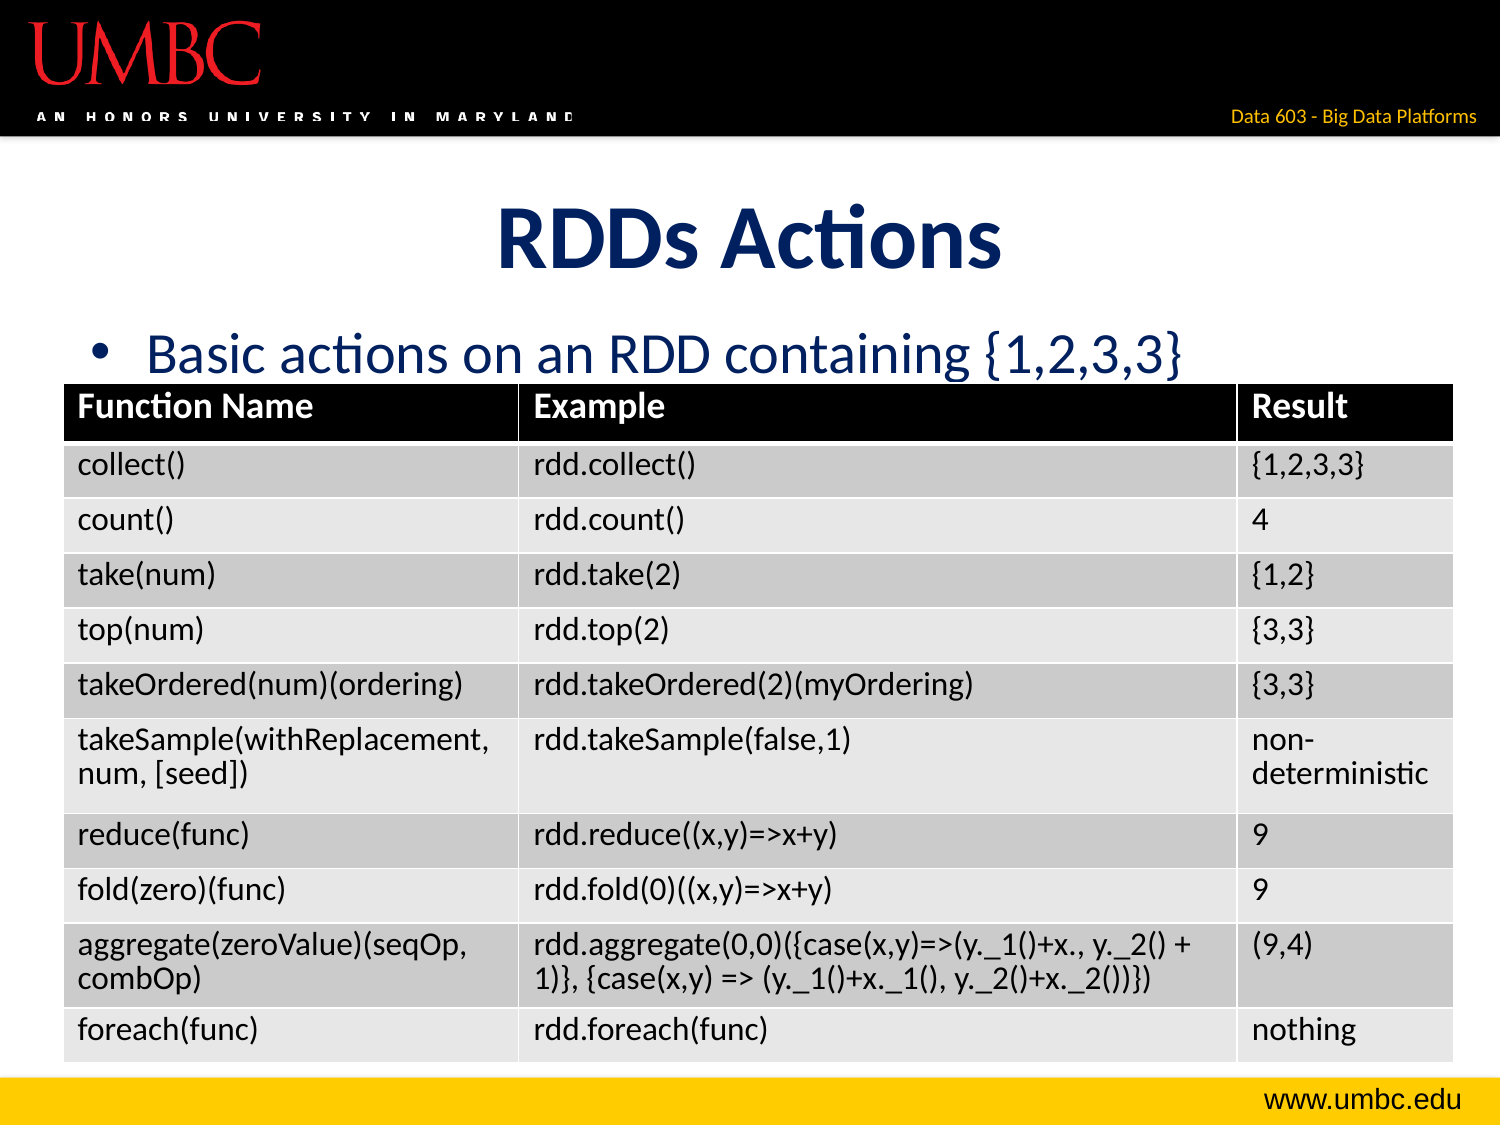

# RDDs Actions
Basic actions on an RDD containing {1,2,3,3}
| Function Name | Example | Result |
| --- | --- | --- |
| collect() | rdd.collect() | {1,2,3,3} |
| count() | rdd.count() | 4 |
| take(num) | rdd.take(2) | {1,2} |
| top(num) | rdd.top(2) | {3,3} |
| takeOrdered(num)(ordering) | rdd.takeOrdered(2)(myOrdering) | {3,3} |
| takeSample(withReplacement, num, [seed]) | rdd.takeSample(false,1) | non-deterministic |
| reduce(func) | rdd.reduce((x,y)=>x+y) | 9 |
| fold(zero)(func) | rdd.fold(0)((x,y)=>x+y) | 9 |
| aggregate(zeroValue)(seqOp, combOp) | rdd.aggregate(0,0)({case(x,y)=>(y.\_1()+x., y.\_2() + 1)}, {case(x,y) => (y.\_1()+x.\_1(), y.\_2()+x.\_2())}) | (9,4) |
| foreach(func) | rdd.foreach(func) | nothing |